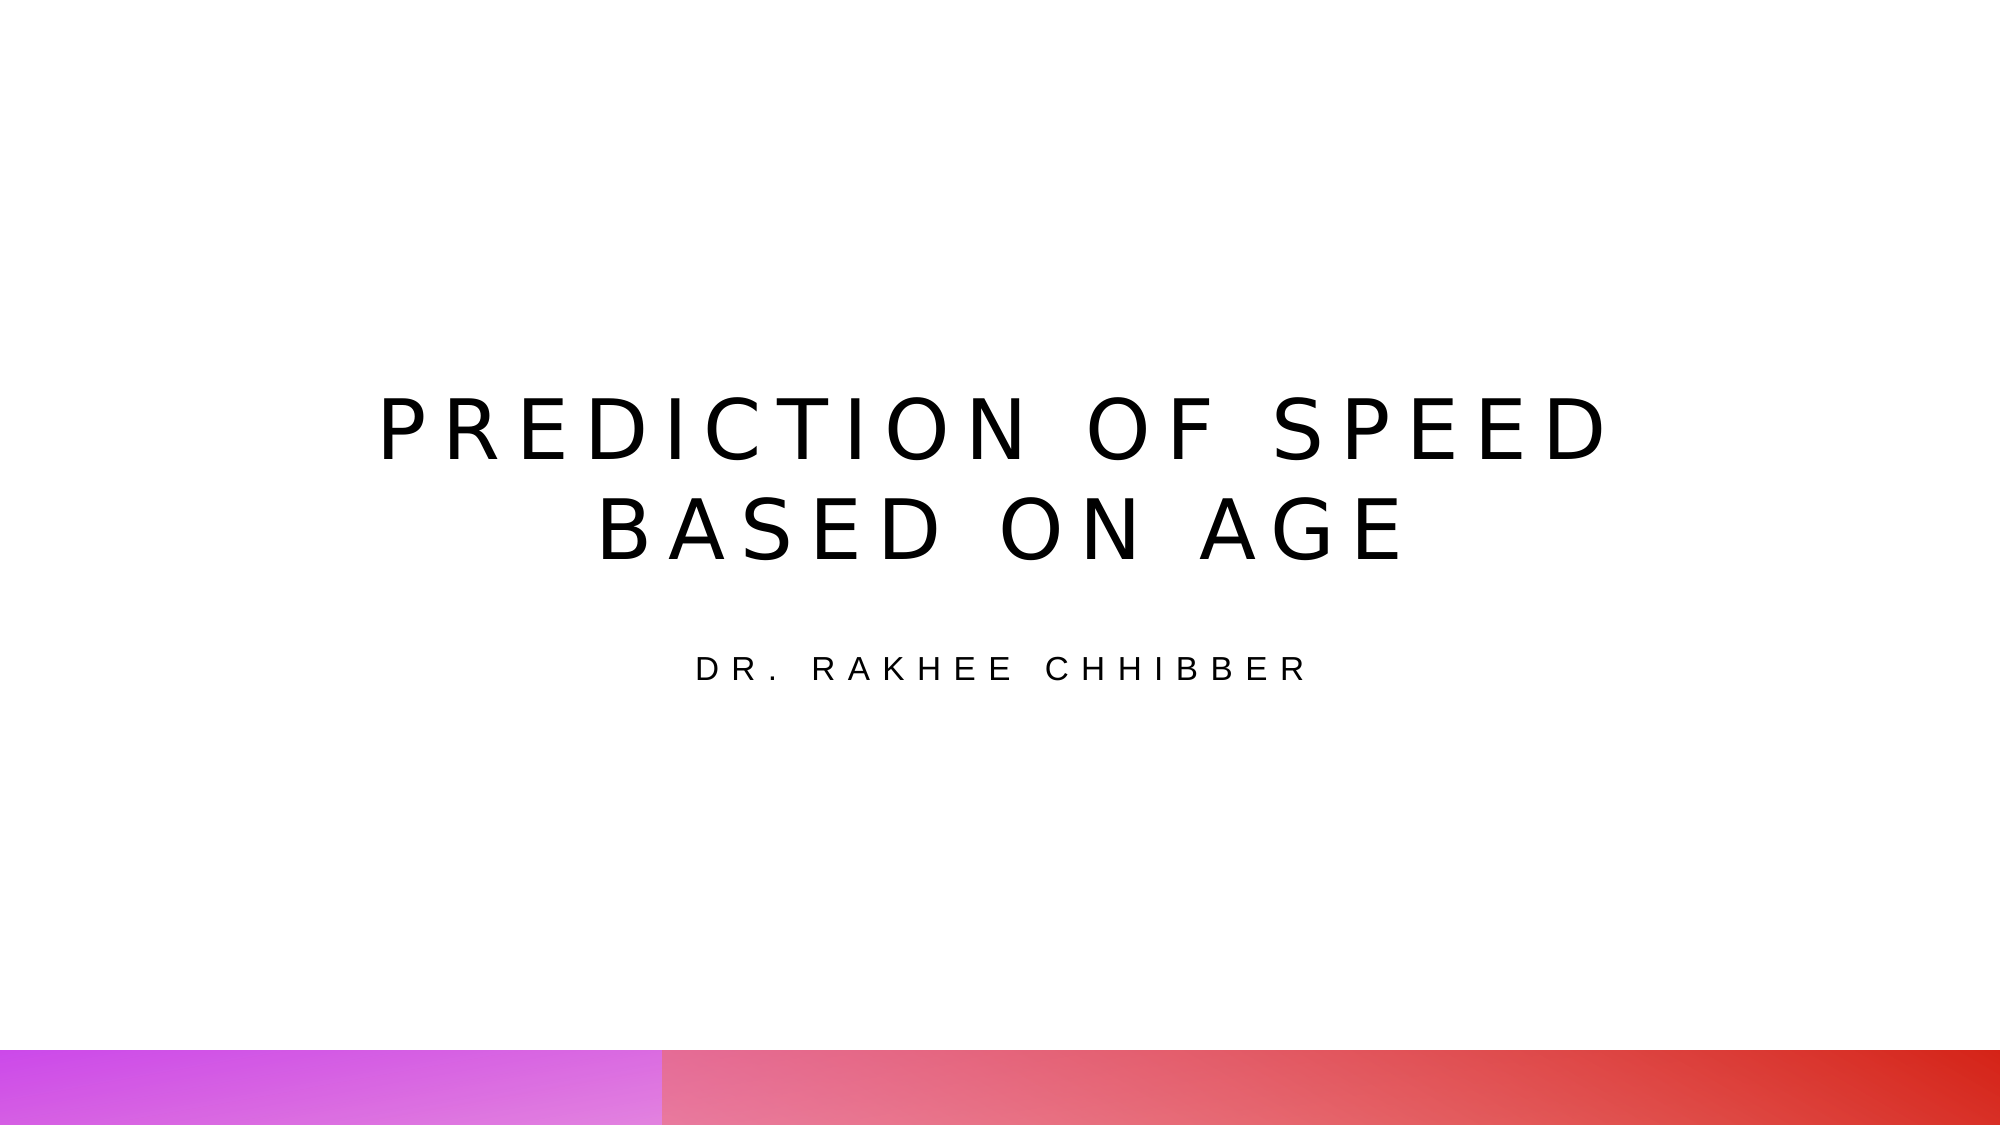

# Prediction of speed based on AGE
DR. Rakhee Chhibber